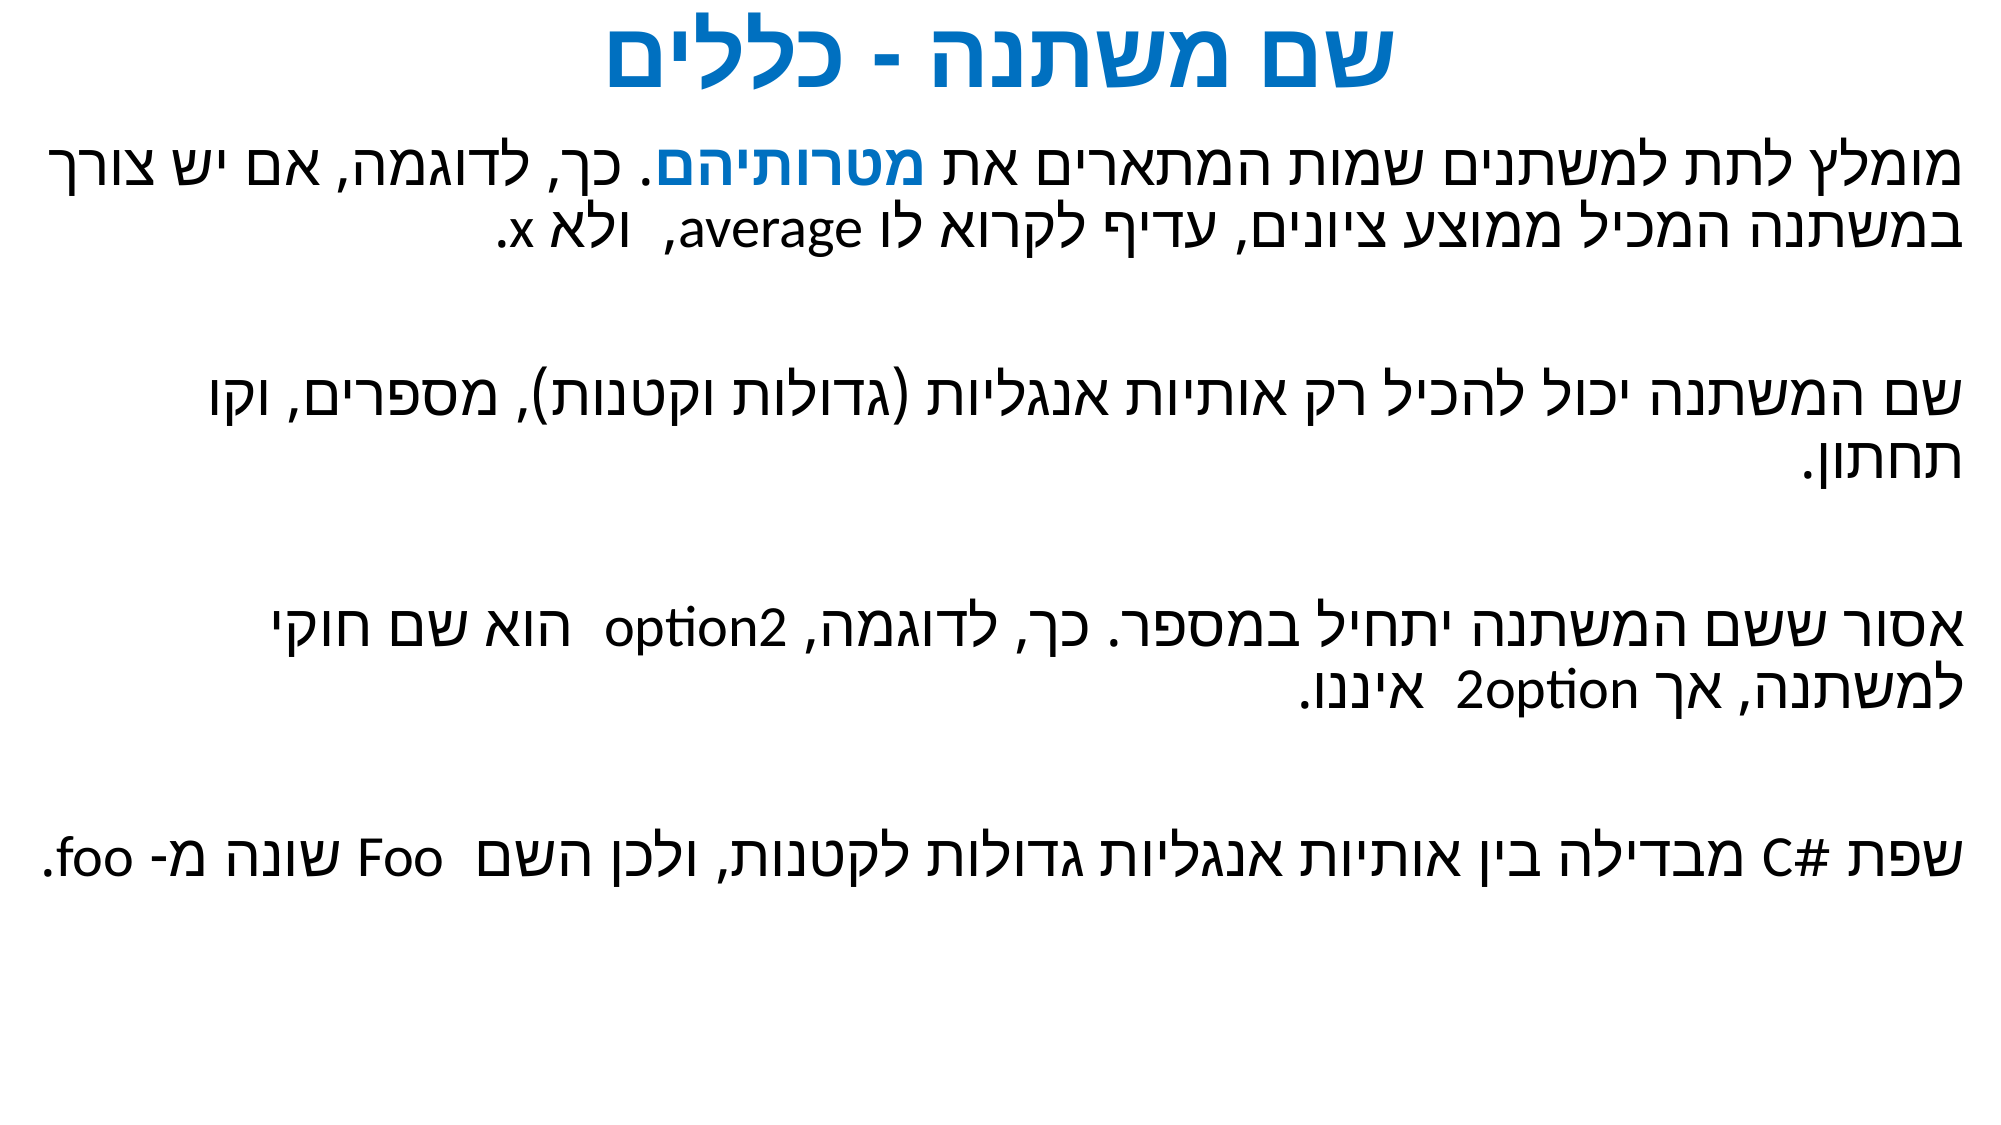

# שם משתנה - כללים
מומלץ לתת למשתנים שמות המתארים את מטרותיהם. כך, לדוגמה, אם יש צורך במשתנה המכיל ממוצע ציונים, עדיף לקרוא לו average,  ולא x.

שם המשתנה יכול להכיל רק אותיות אנגליות (גדולות וקטנות), מספרים, וקו תחתון.

אסור ששם המשתנה יתחיל במספר. כך, לדוגמה, option2  הוא שם חוקי למשתנה, אך 2option  איננו.

שפת #C מבדילה בין אותיות אנגליות גדולות לקטנות, ולכן השם  Foo שונה מ- foo.